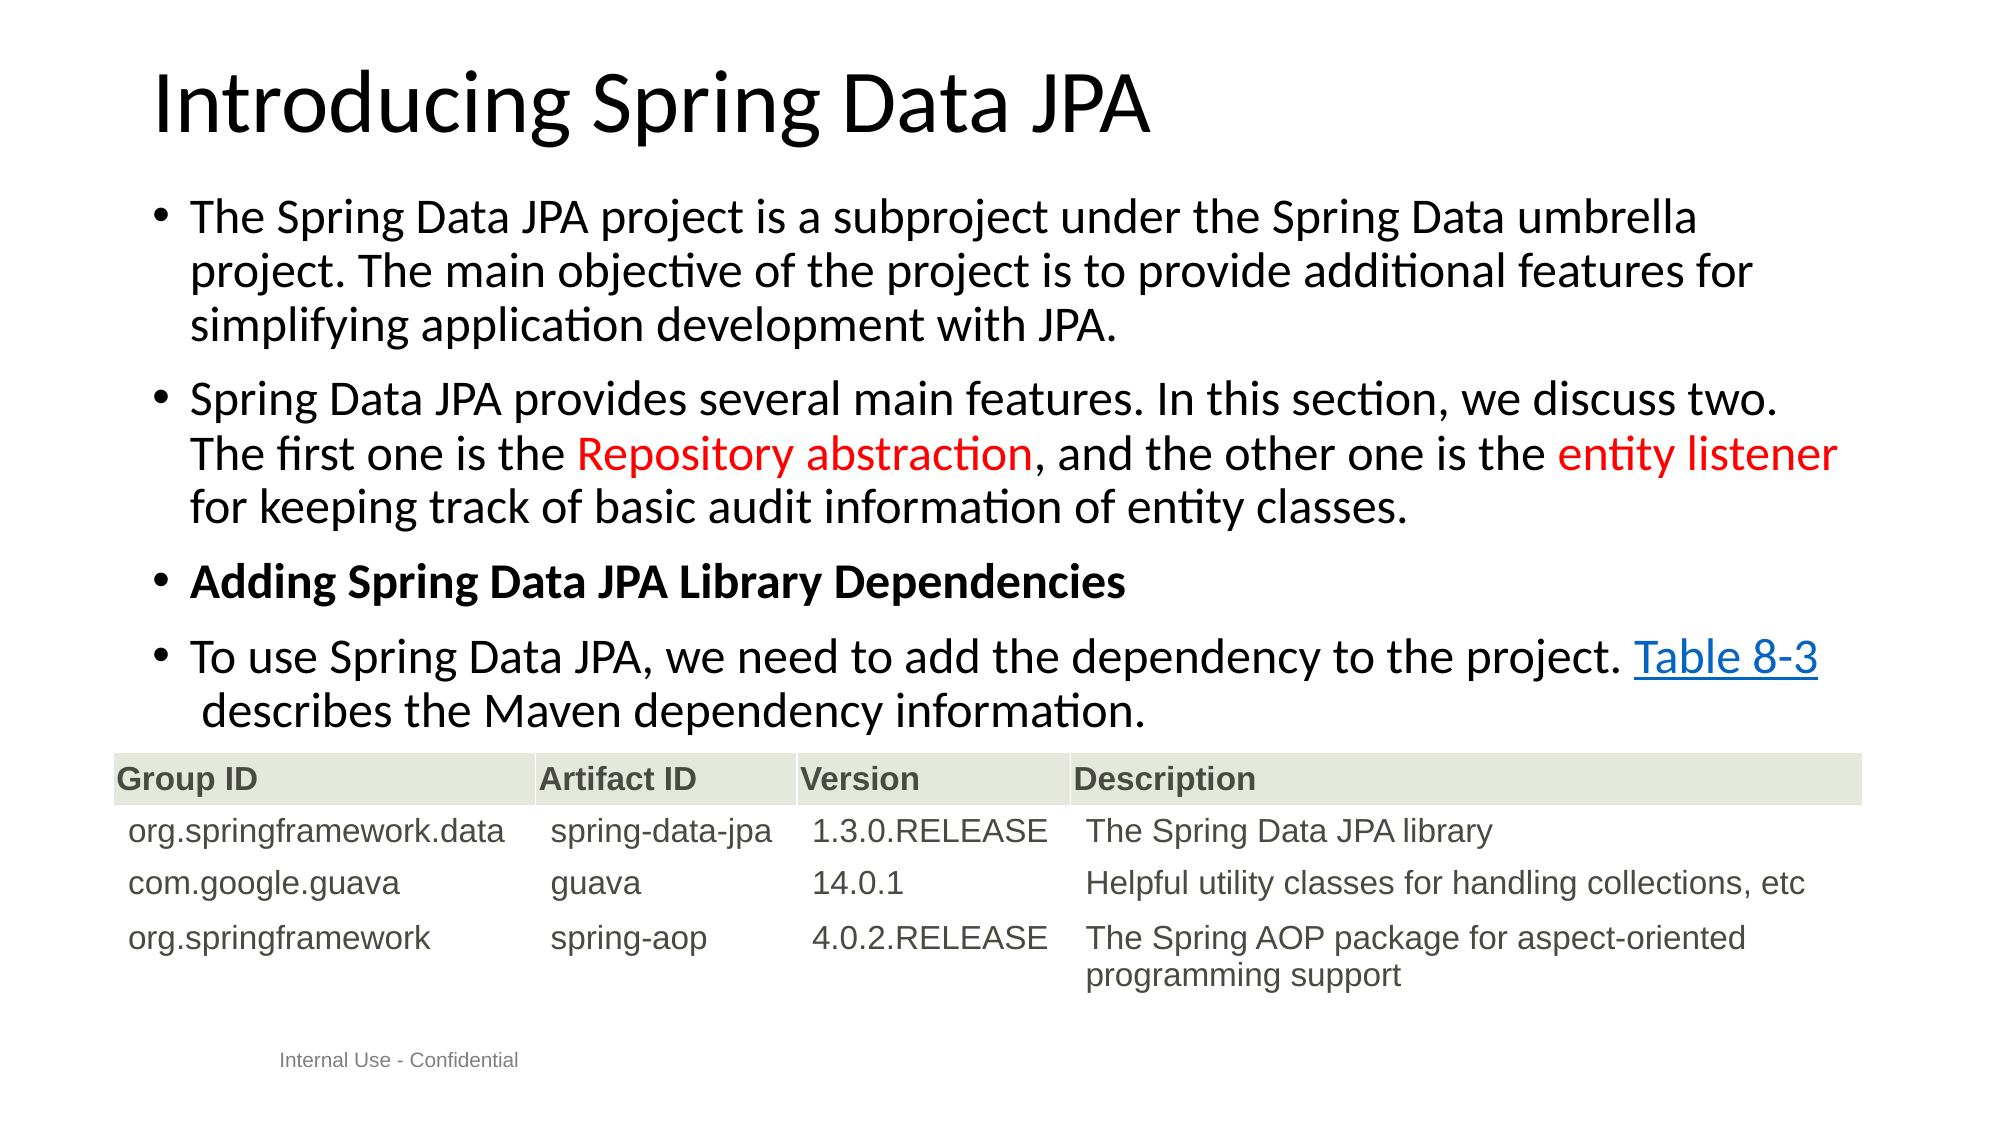

# Introducing Spring Data JPA
The Spring Data JPA project is a subproject under the Spring Data umbrella project. The main objective of the project is to provide additional features for simplifying application development with JPA.
Spring Data JPA provides several main features. In this section, we discuss two. The first one is the Repository abstraction, and the other one is the entity listener for keeping track of basic audit information of entity classes.
Adding Spring Data JPA Library Dependencies
To use Spring Data JPA, we need to add the dependency to the project. Table 8-3 describes the Maven dependency information.

| Group ID | Artifact ID | Version | Description |
| --- | --- | --- | --- |
| org.springframework.data | spring-data-jpa | 1.3.0.RELEASE | The Spring Data JPA library |
| com.google.guava | guava | 14.0.1 | Helpful utility classes for handling collections, etc |
| org.springframework | spring-aop | 4.0.2.RELEASE | The Spring AOP package for aspect-oriented programming support |